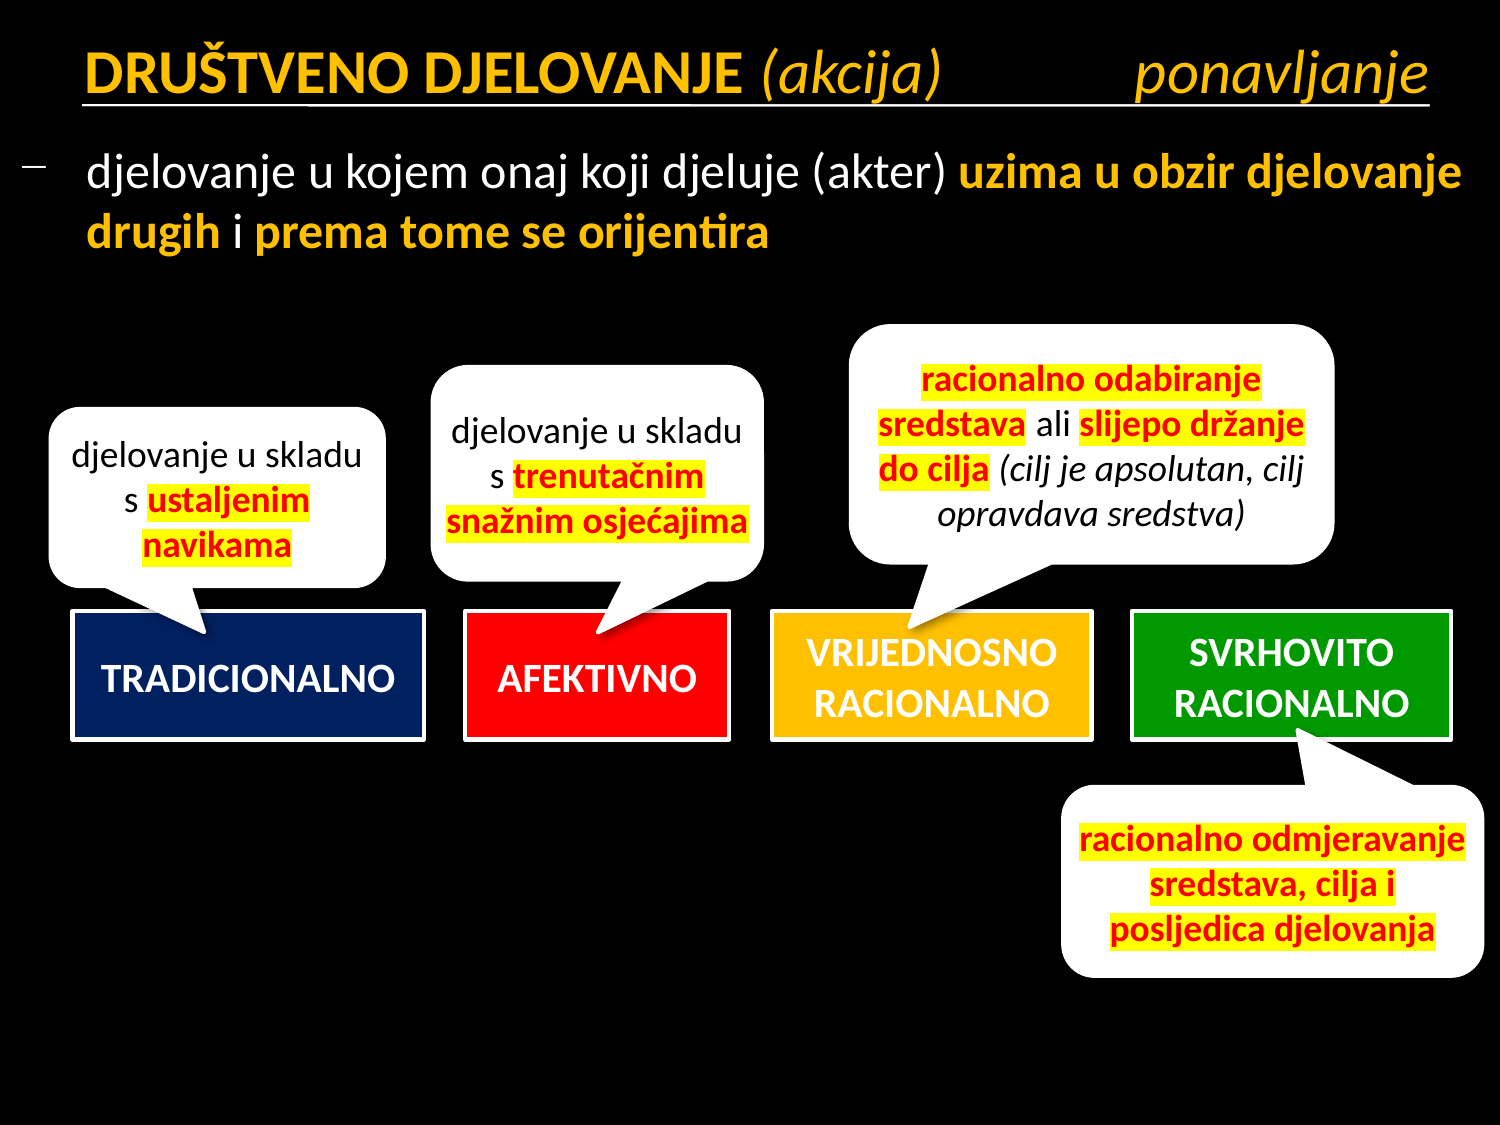

# DRUŠTVENO DJELOVANJE (akcija)		ponavljanje
djelovanje u kojem onaj koji djeluje (akter) uzima u obzir djelovanje drugih i prema tome se orijentira
racionalno odabiranje sredstava ali slijepo držanje do cilja (cilj je apsolutan, cilj opravdava sredstva)
djelovanje u skladu s trenutačnim snažnim osjećajima
djelovanje u skladu s ustaljenim navikama
TRADICIONALNO
AFEKTIVNO
VRIJEDNOSNO RACIONALNO
SVRHOVITO RACIONALNO
racionalno odmjeravanje sredstava, cilja i posljedica djelovanja